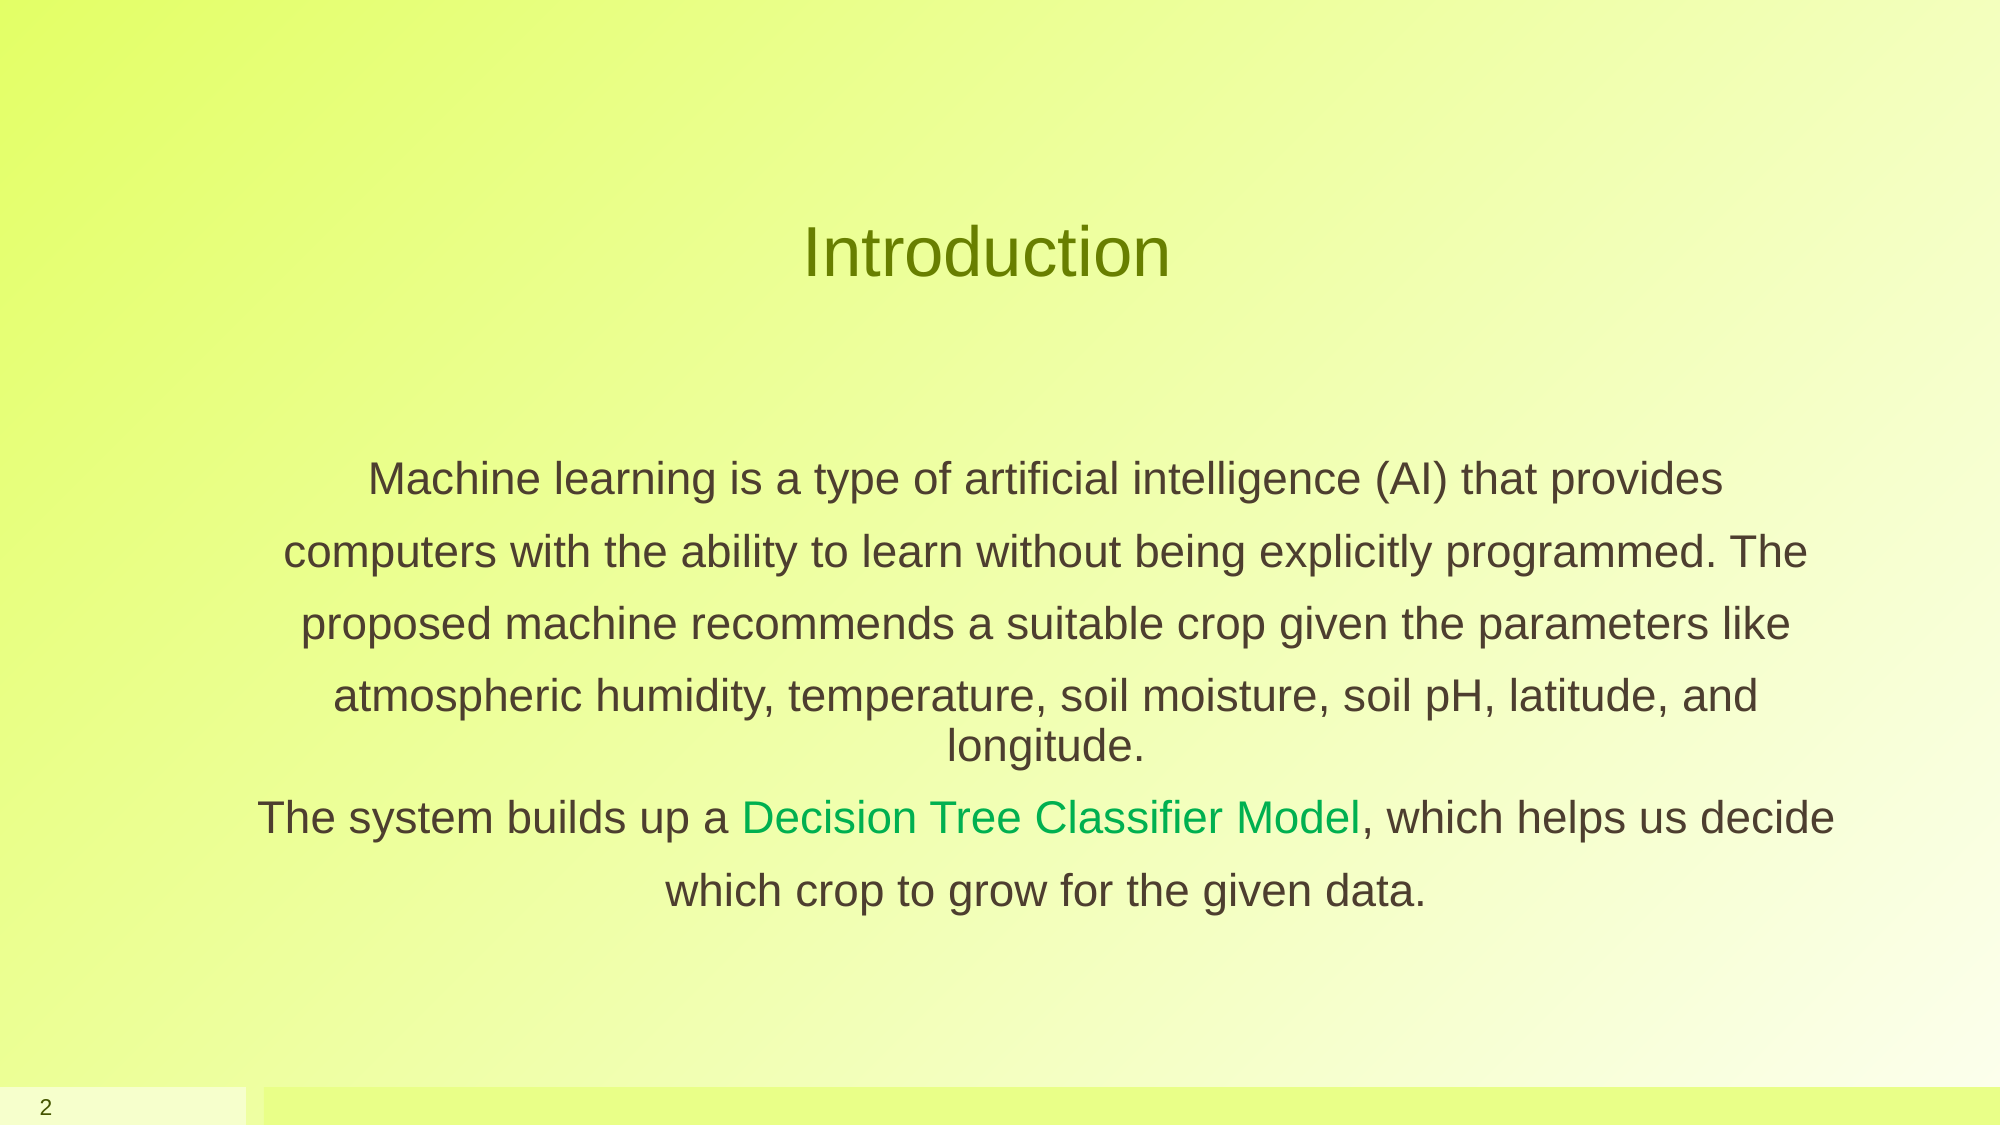

# Introduction

Machine learning is a type of artificial intelligence (AI) that provides
computers with the ability to learn without being explicitly programmed. The
proposed machine recommends a suitable crop given the parameters like
atmospheric humidity, temperature, soil moisture, soil pH, latitude, and longitude.
The system builds up a Decision Tree Classifier Model, which helps us decide
which crop to grow for the given data.
2